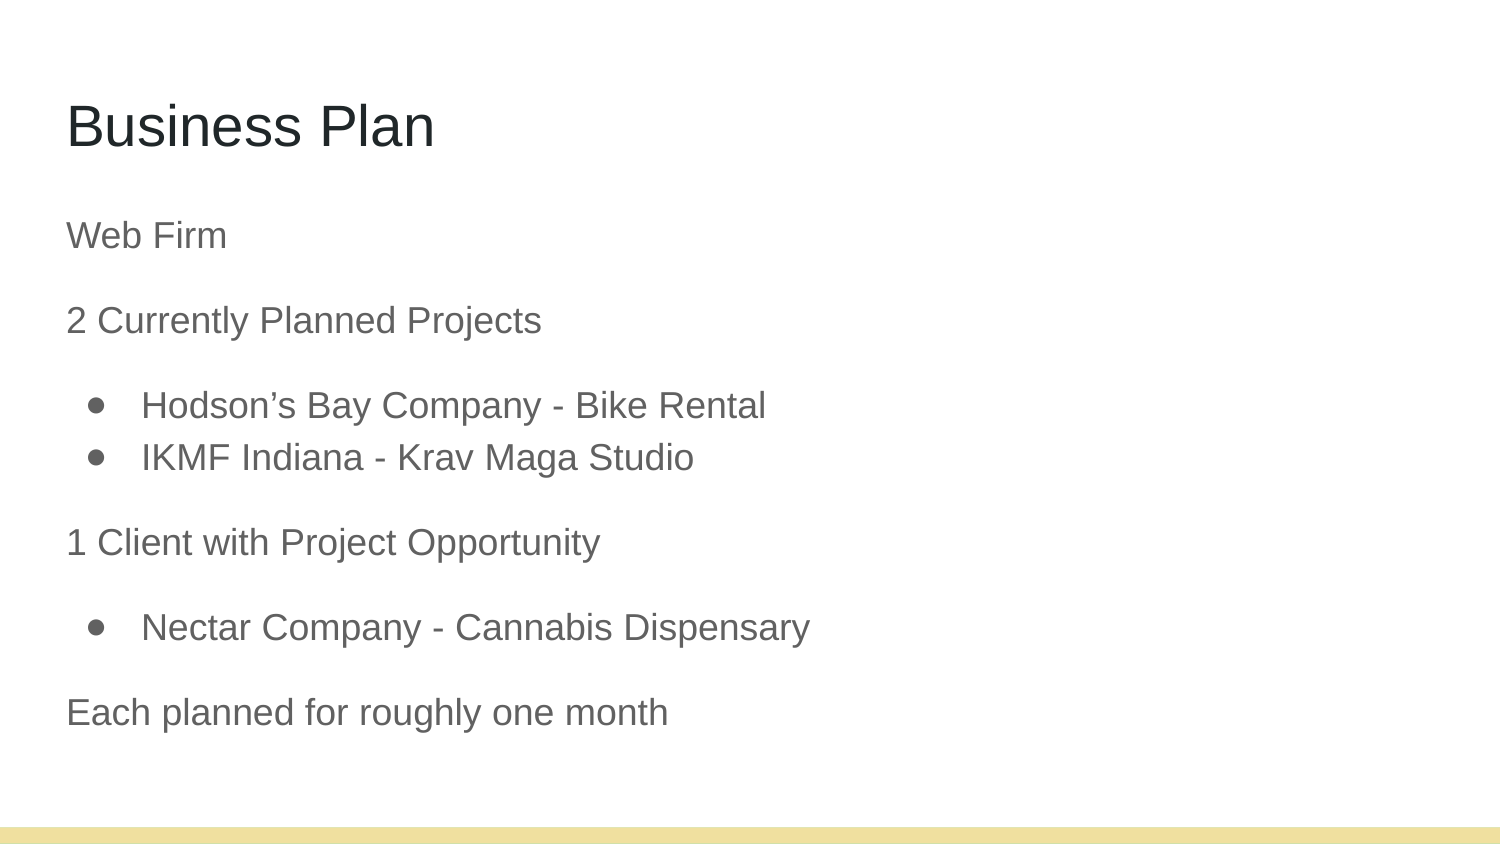

# Business Plan
Web Firm
2 Currently Planned Projects
Hodson’s Bay Company - Bike Rental
IKMF Indiana - Krav Maga Studio
1 Client with Project Opportunity
Nectar Company - Cannabis Dispensary
Each planned for roughly one month